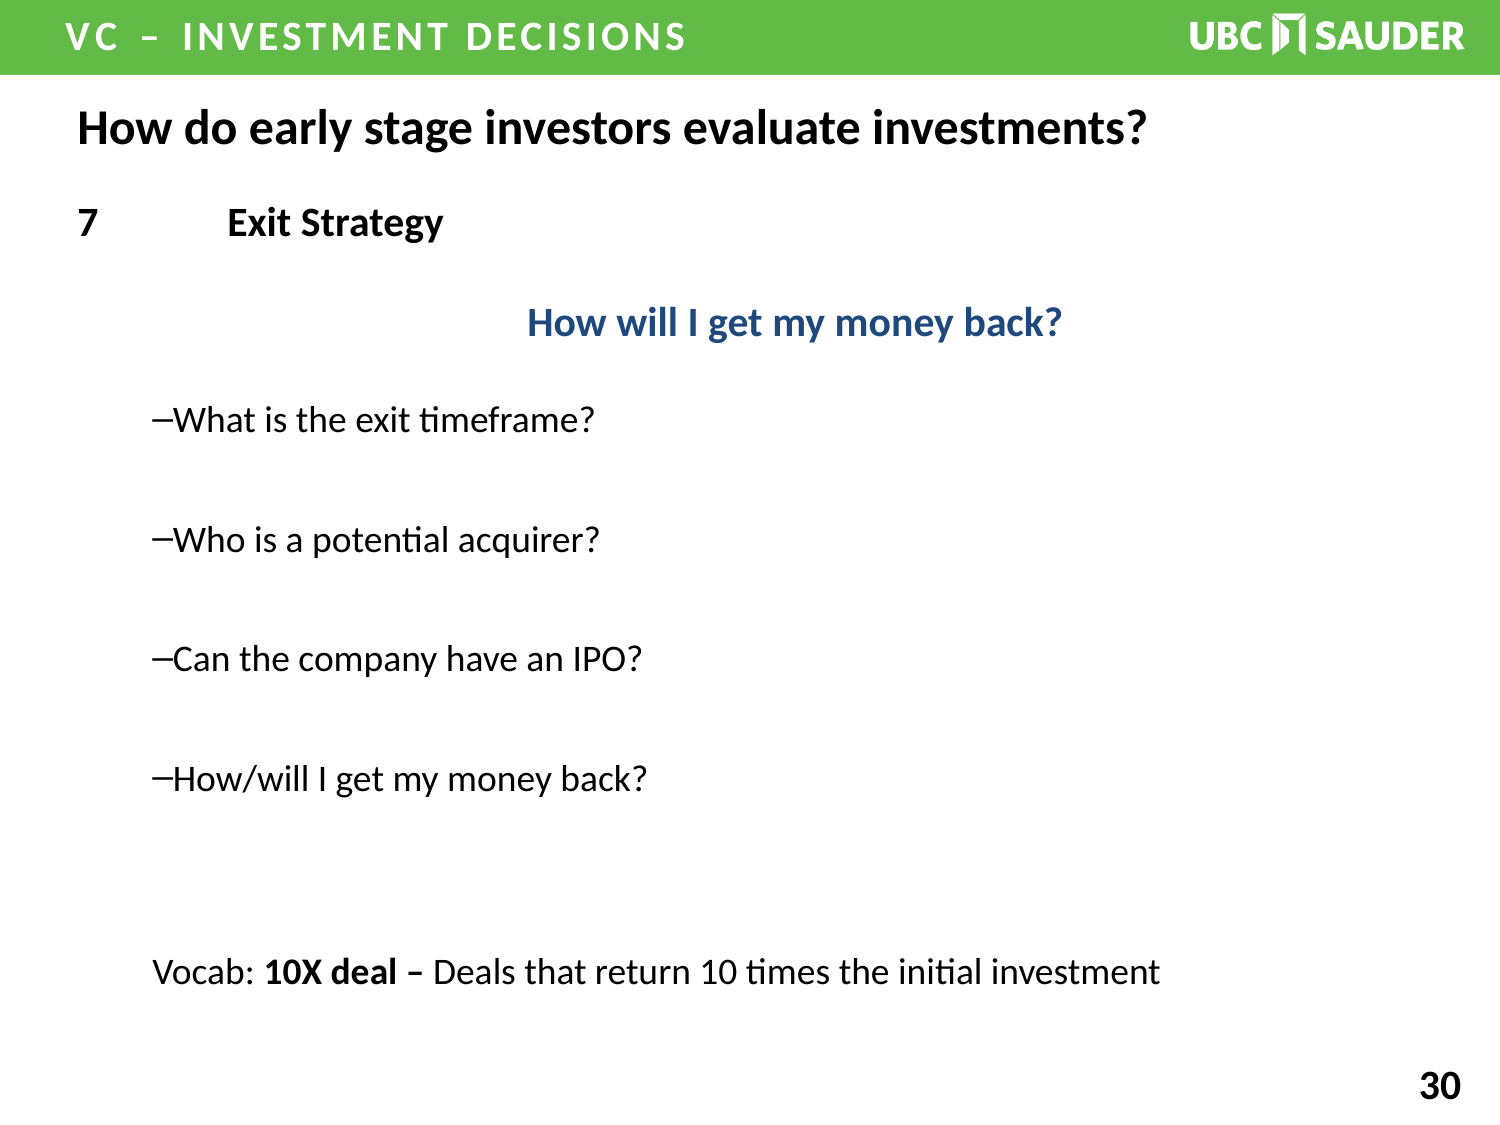

# How do early stage investors evaluate investments?
7	Exit Strategy

			How will I get my money back?

What is the exit timeframe?

Who is a potential acquirer?

Can the company have an IPO?

How/will I get my money back?

Vocab: 10X deal – Deals that return 10 times the initial investment